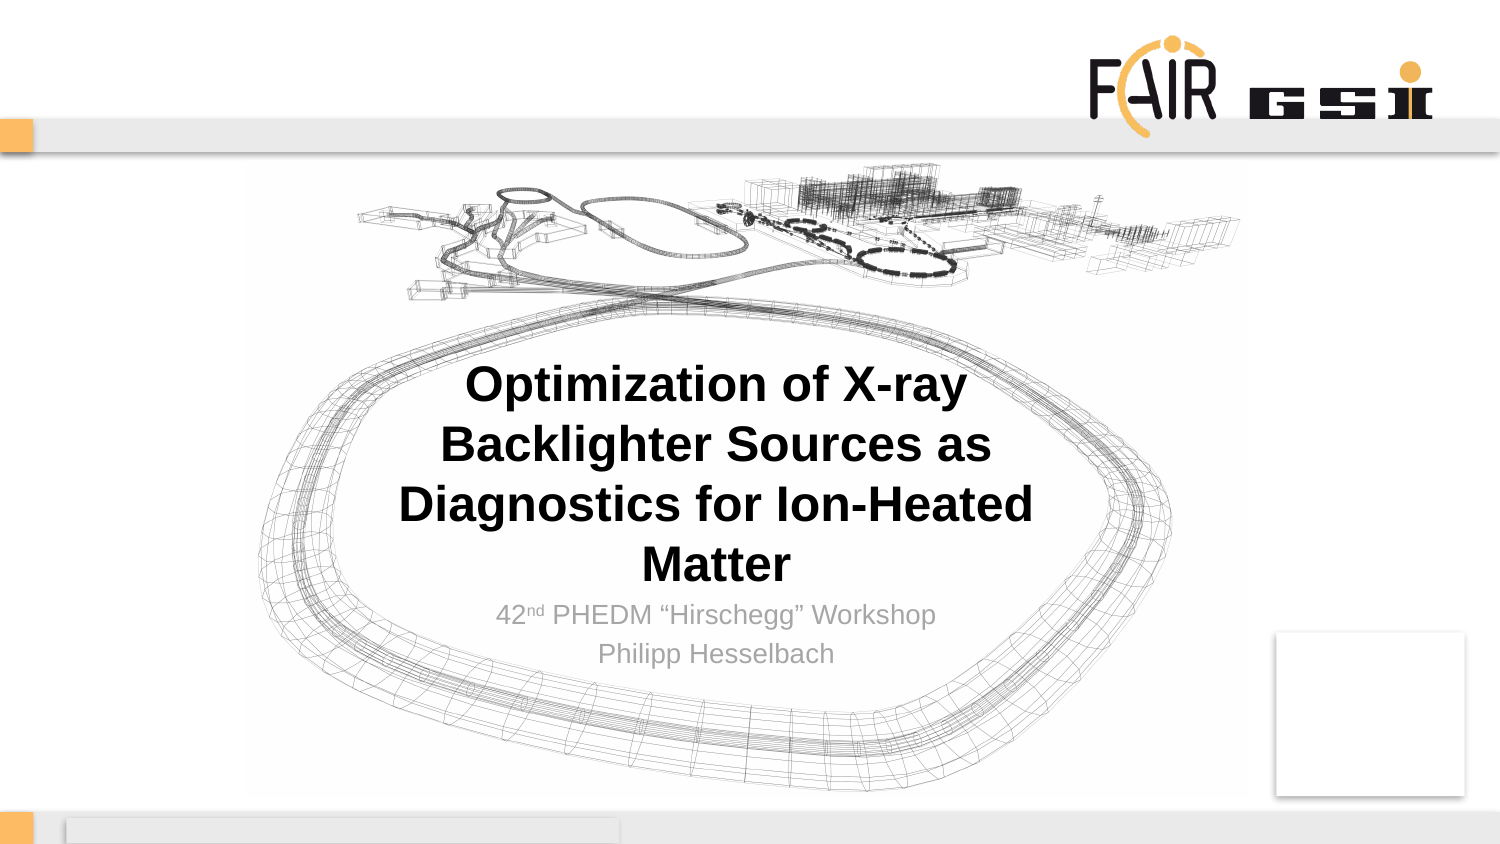

# Optimization of X-ray Backlighter Sources as Diagnostics for Ion-Heated Matter
42nd PHEDM “Hirschegg” Workshop
Philipp Hesselbach